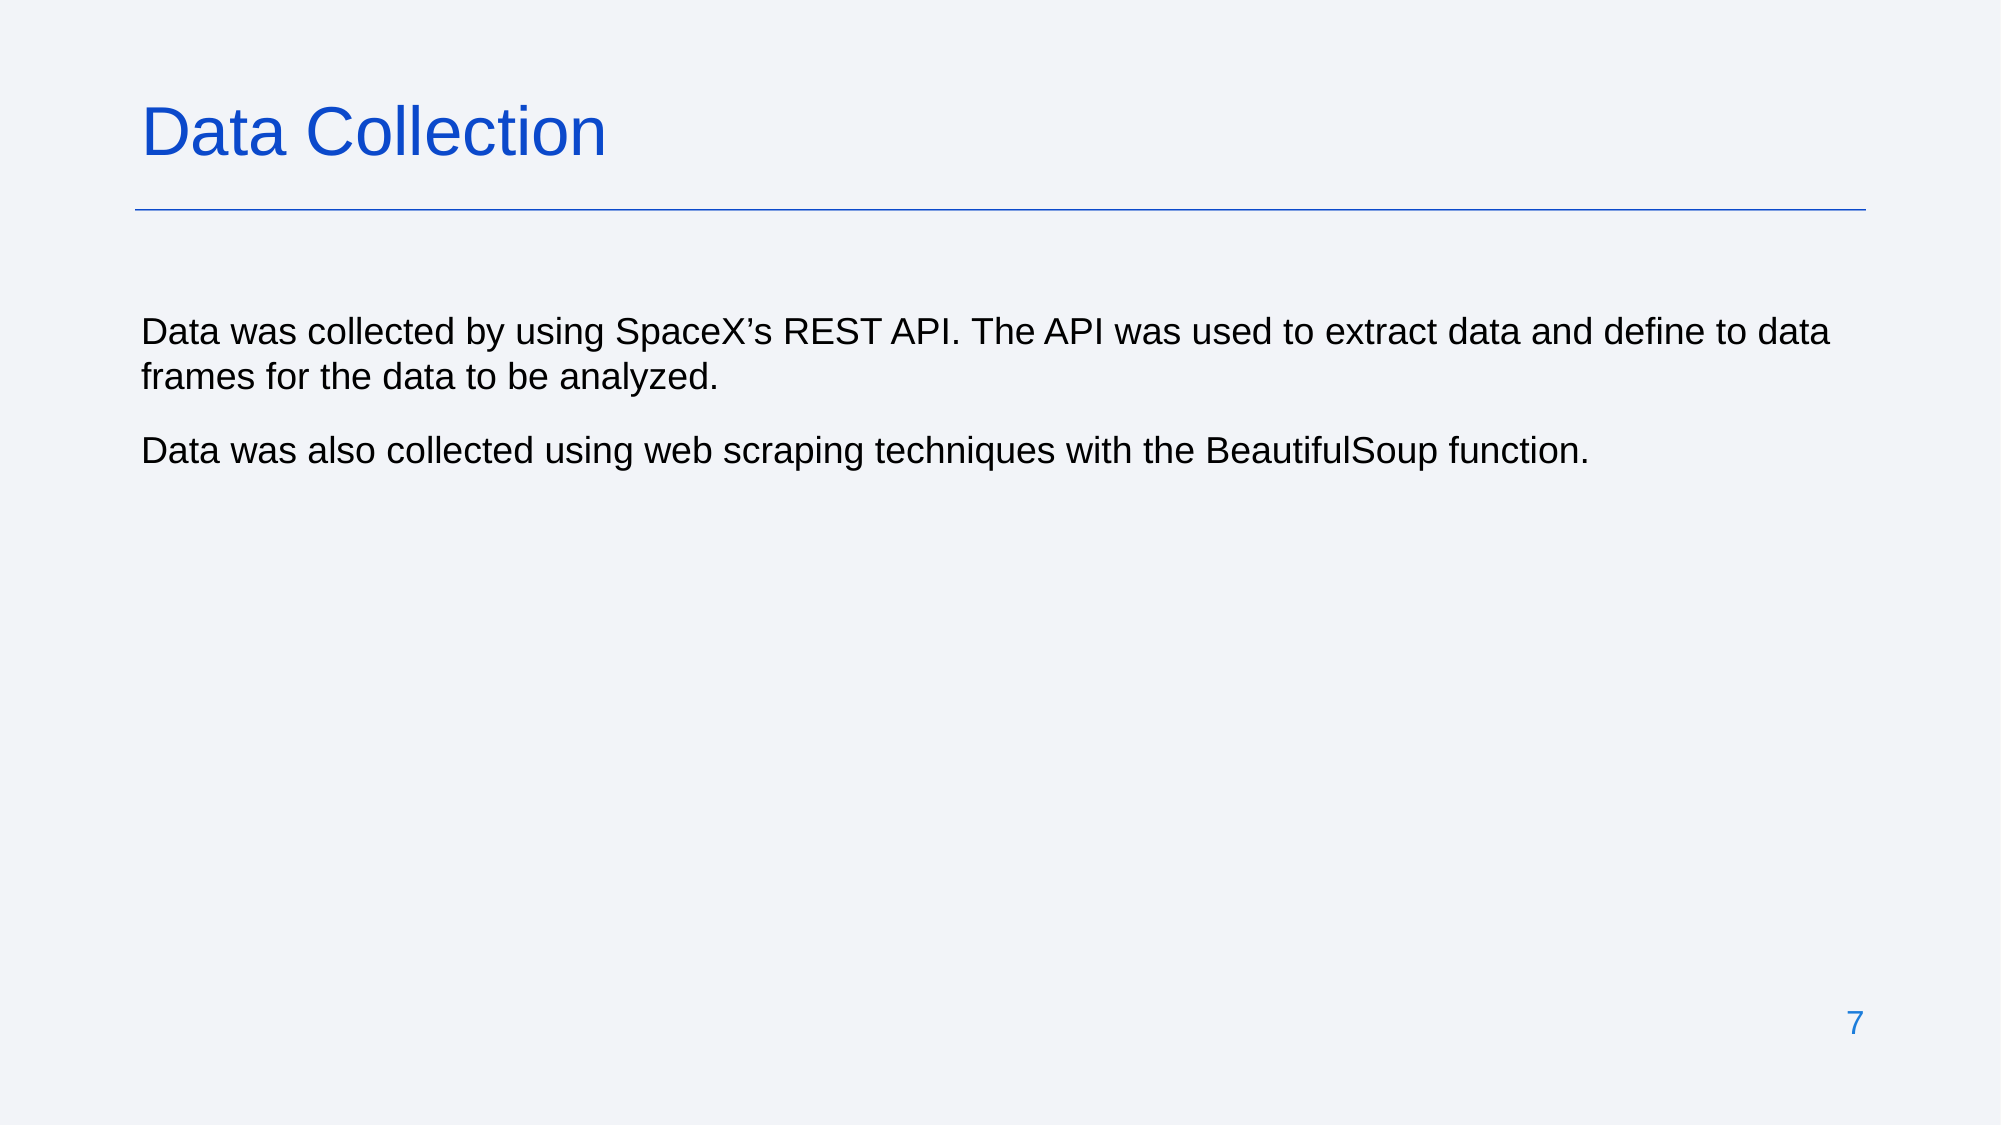

Data Collection
Data was collected by using SpaceX’s REST API. The API was used to extract data and define to data frames for the data to be analyzed.
Data was also collected using web scraping techniques with the BeautifulSoup function.

7